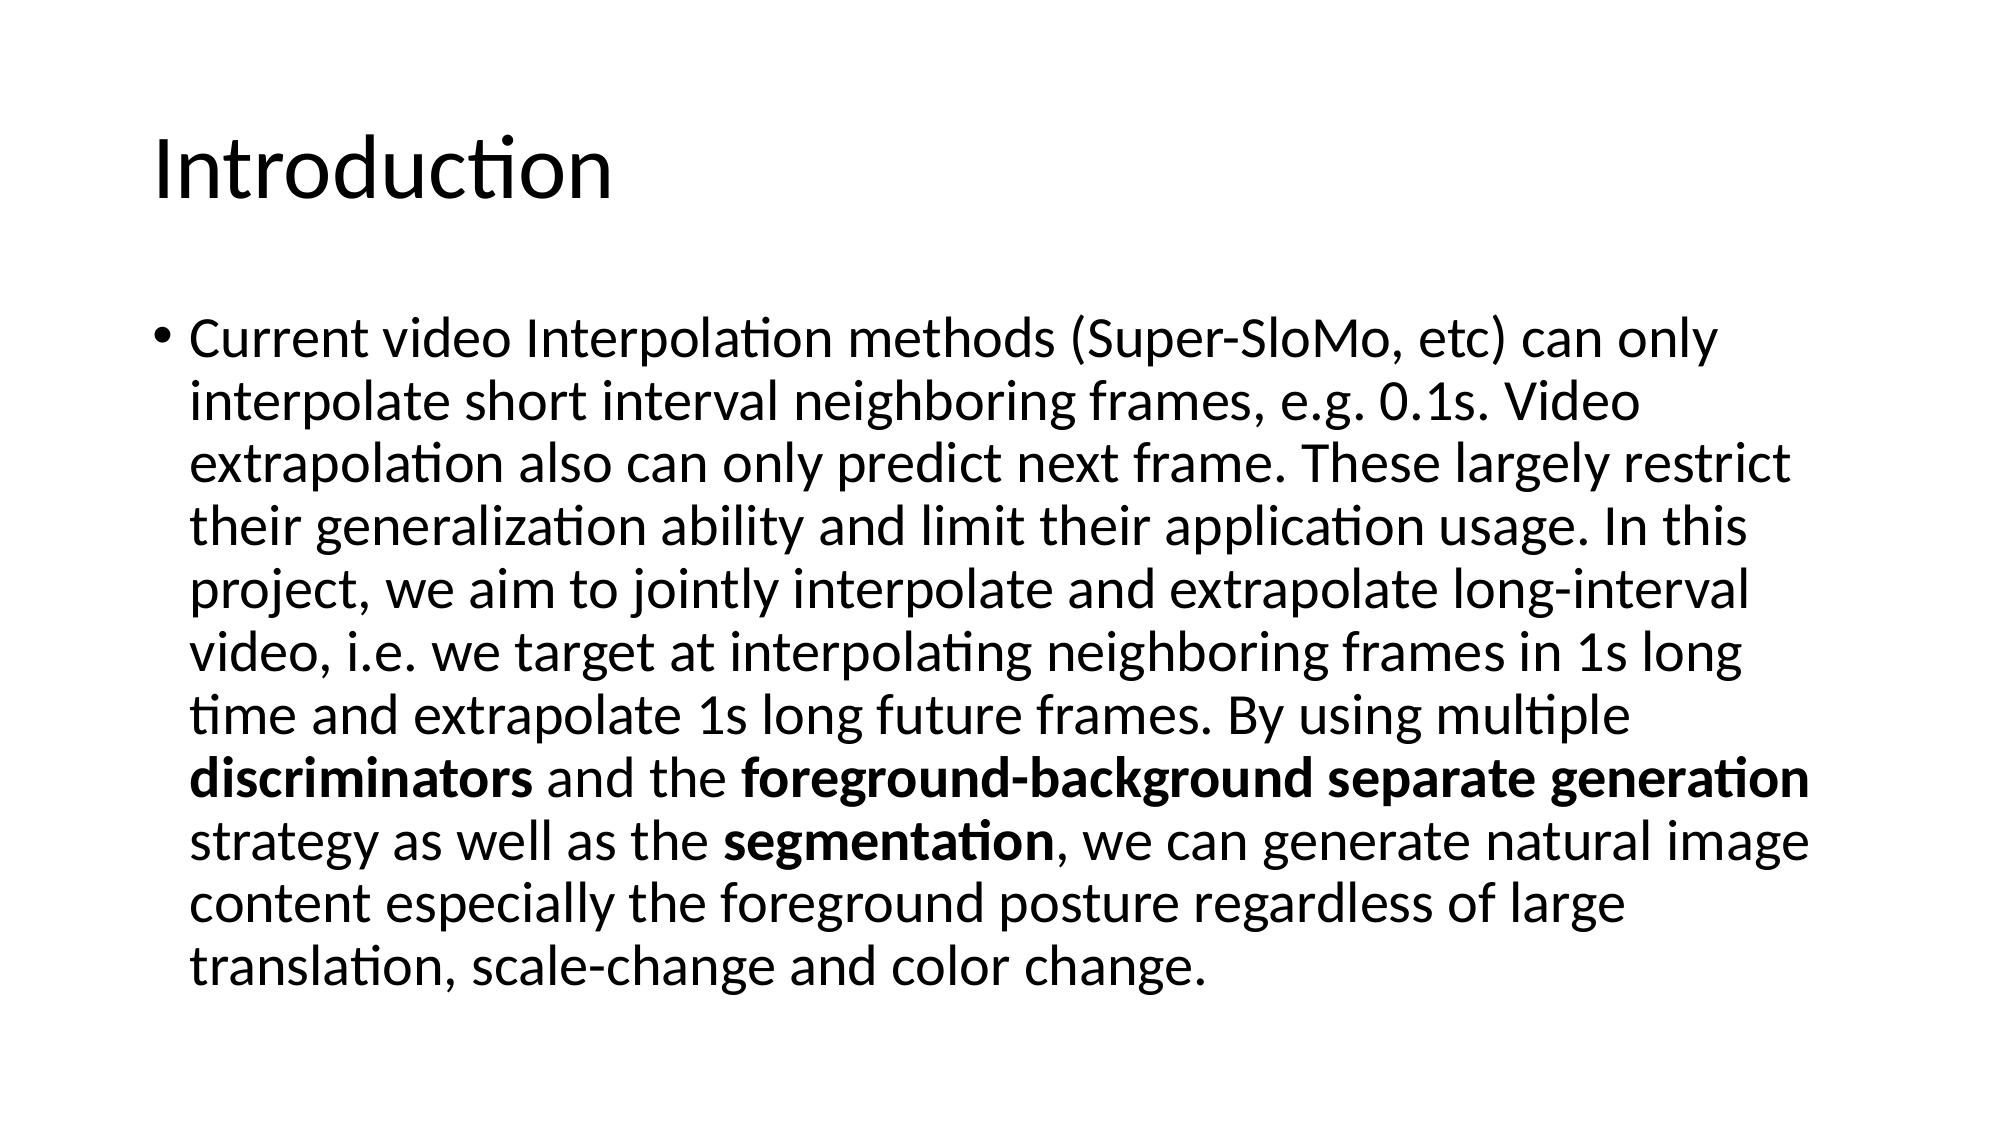

# Introduction
Current video Interpolation methods (Super-SloMo, etc) can only interpolate short interval neighboring frames, e.g. 0.1s. Video extrapolation also can only predict next frame. These largely restrict their generalization ability and limit their application usage. In this project, we aim to jointly interpolate and extrapolate long-interval video, i.e. we target at interpolating neighboring frames in 1s long time and extrapolate 1s long future frames. By using multiple discriminators and the foreground-background separate generation strategy as well as the segmentation, we can generate natural image content especially the foreground posture regardless of large translation, scale-change and color change.